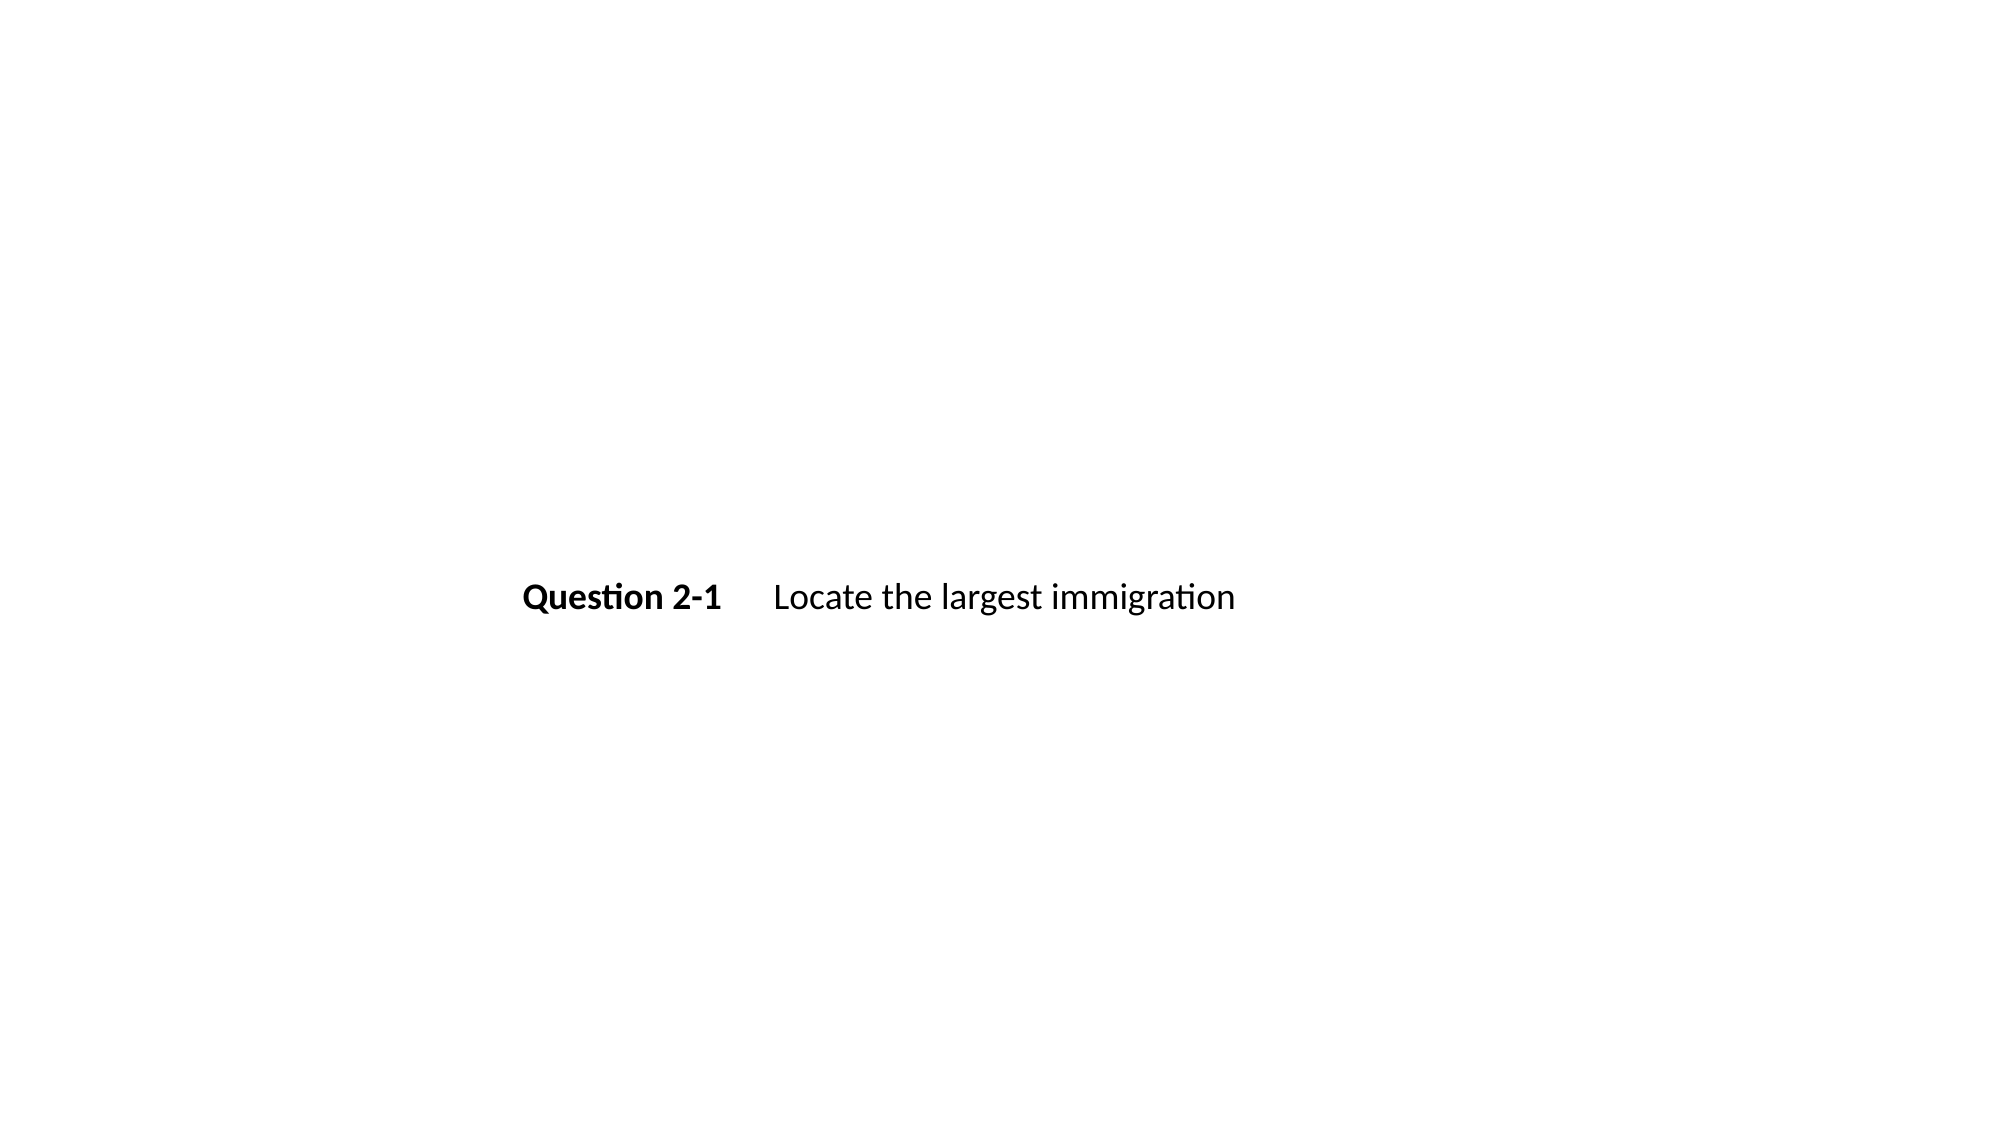

#

Question 2-1
Locate the largest immigration